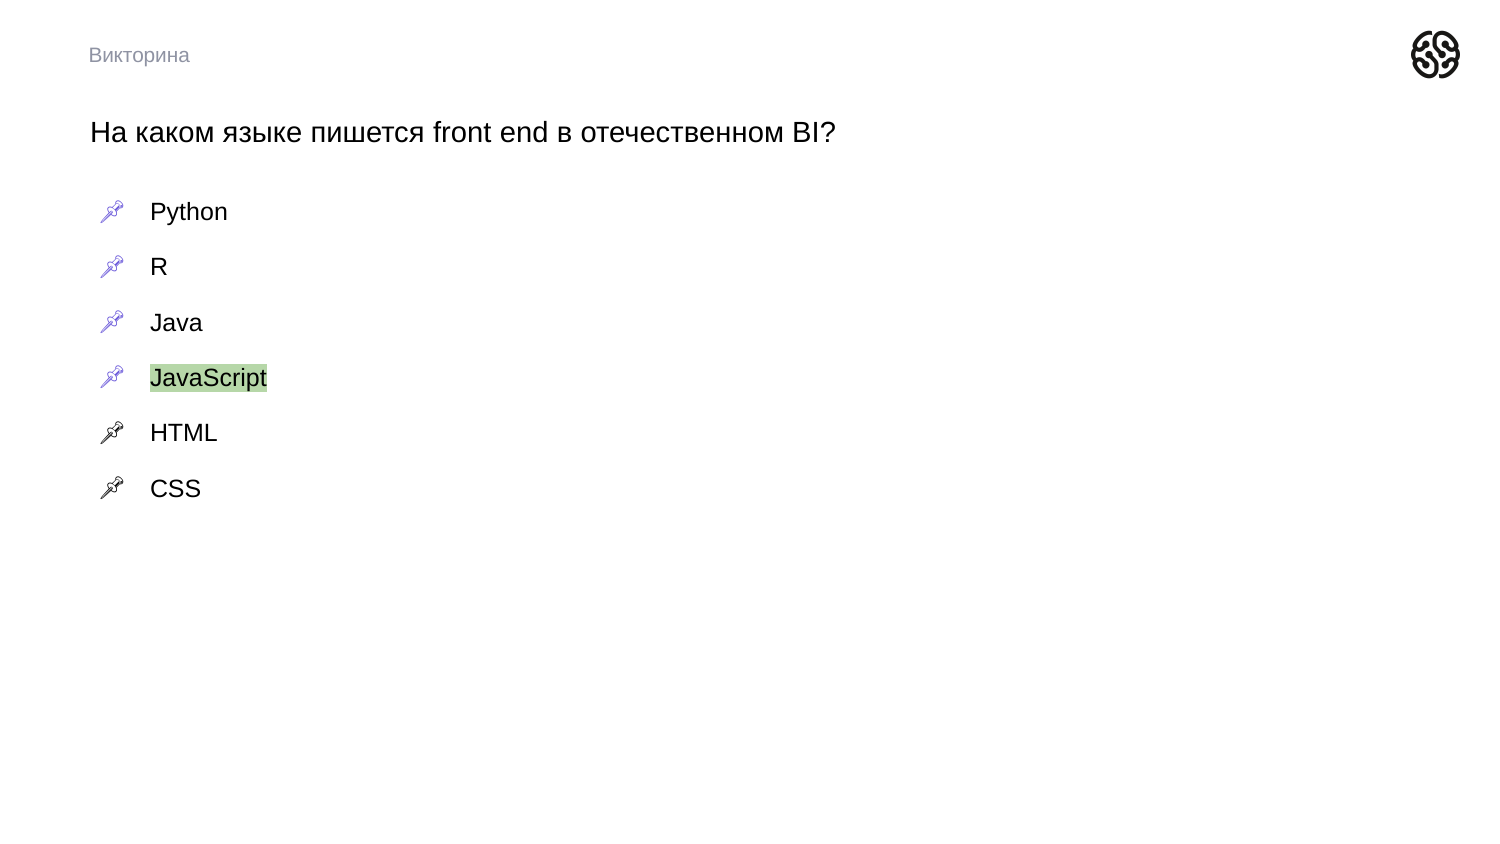

Викторина
# На каком языке пишется front end в отечественном BI?
Python
R
Java
JavaScript
HTML
CSS